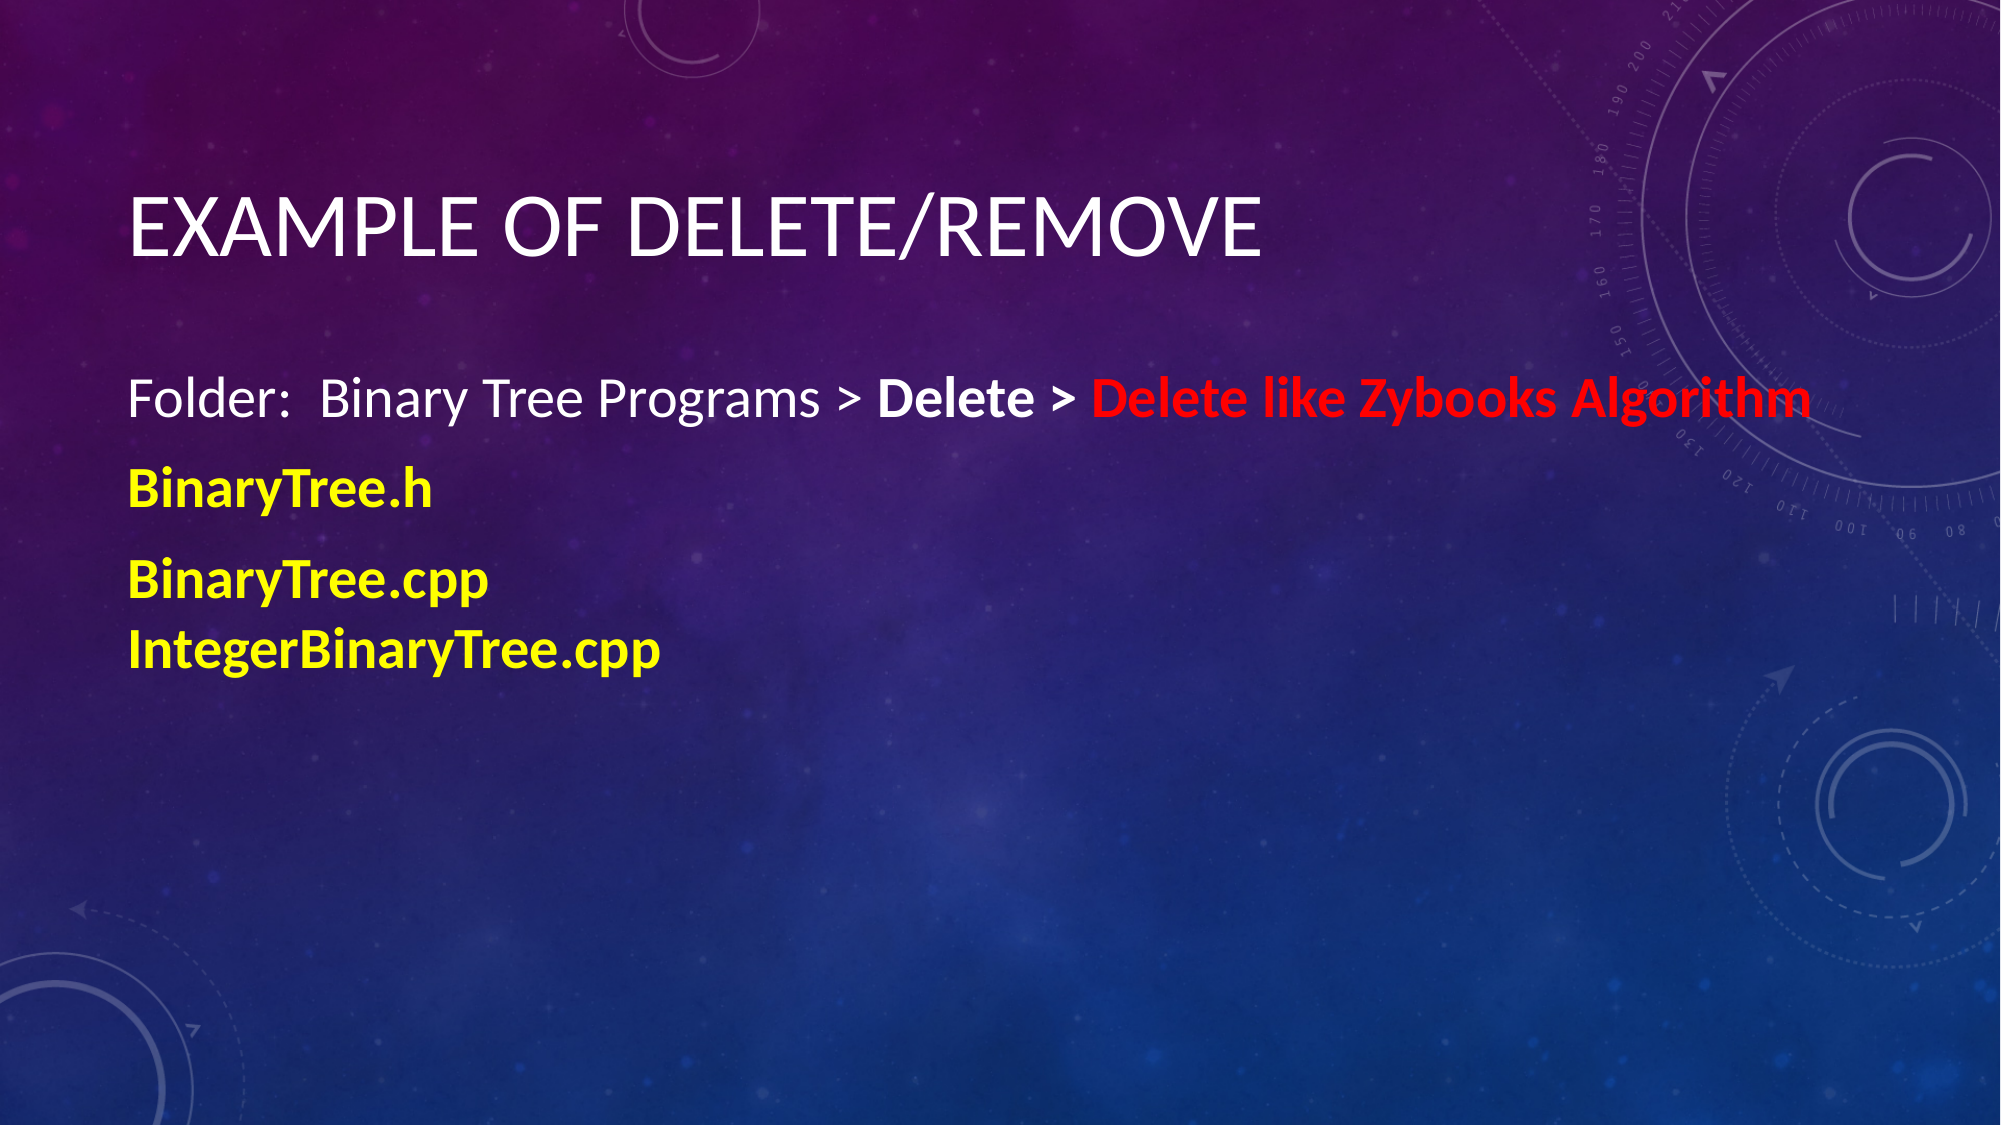

# Example of Delete/Remove
Folder:  Binary Tree Programs > Delete > Delete like Zybooks Algorithm
BinaryTree.h
BinaryTree.cpp
IntegerBinaryTree.cpp